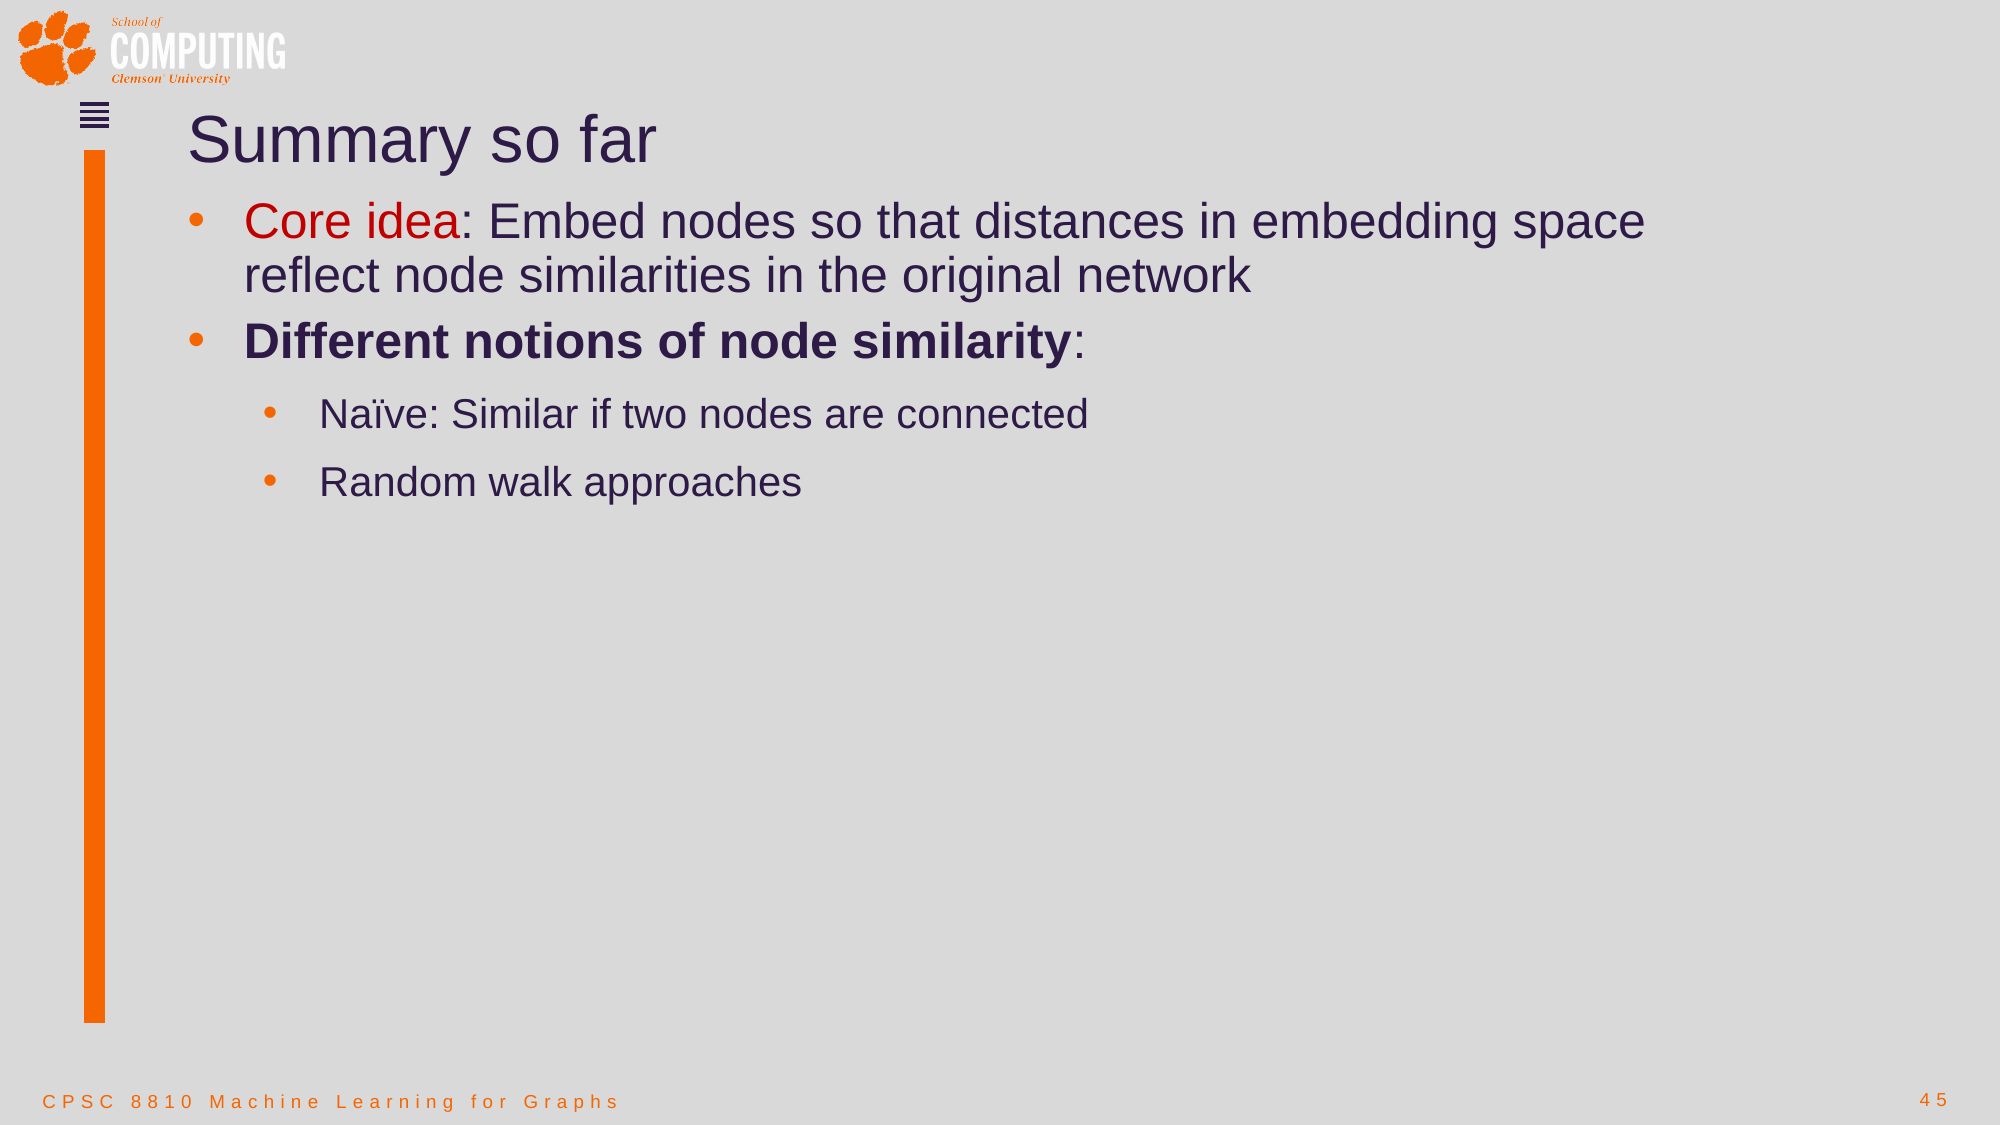

# Summary so far
Core idea: Embed nodes so that distances in embedding space reflect node similarities in the original network
Different notions of node similarity:
Naïve: Similar if two nodes are connected
Random walk approaches